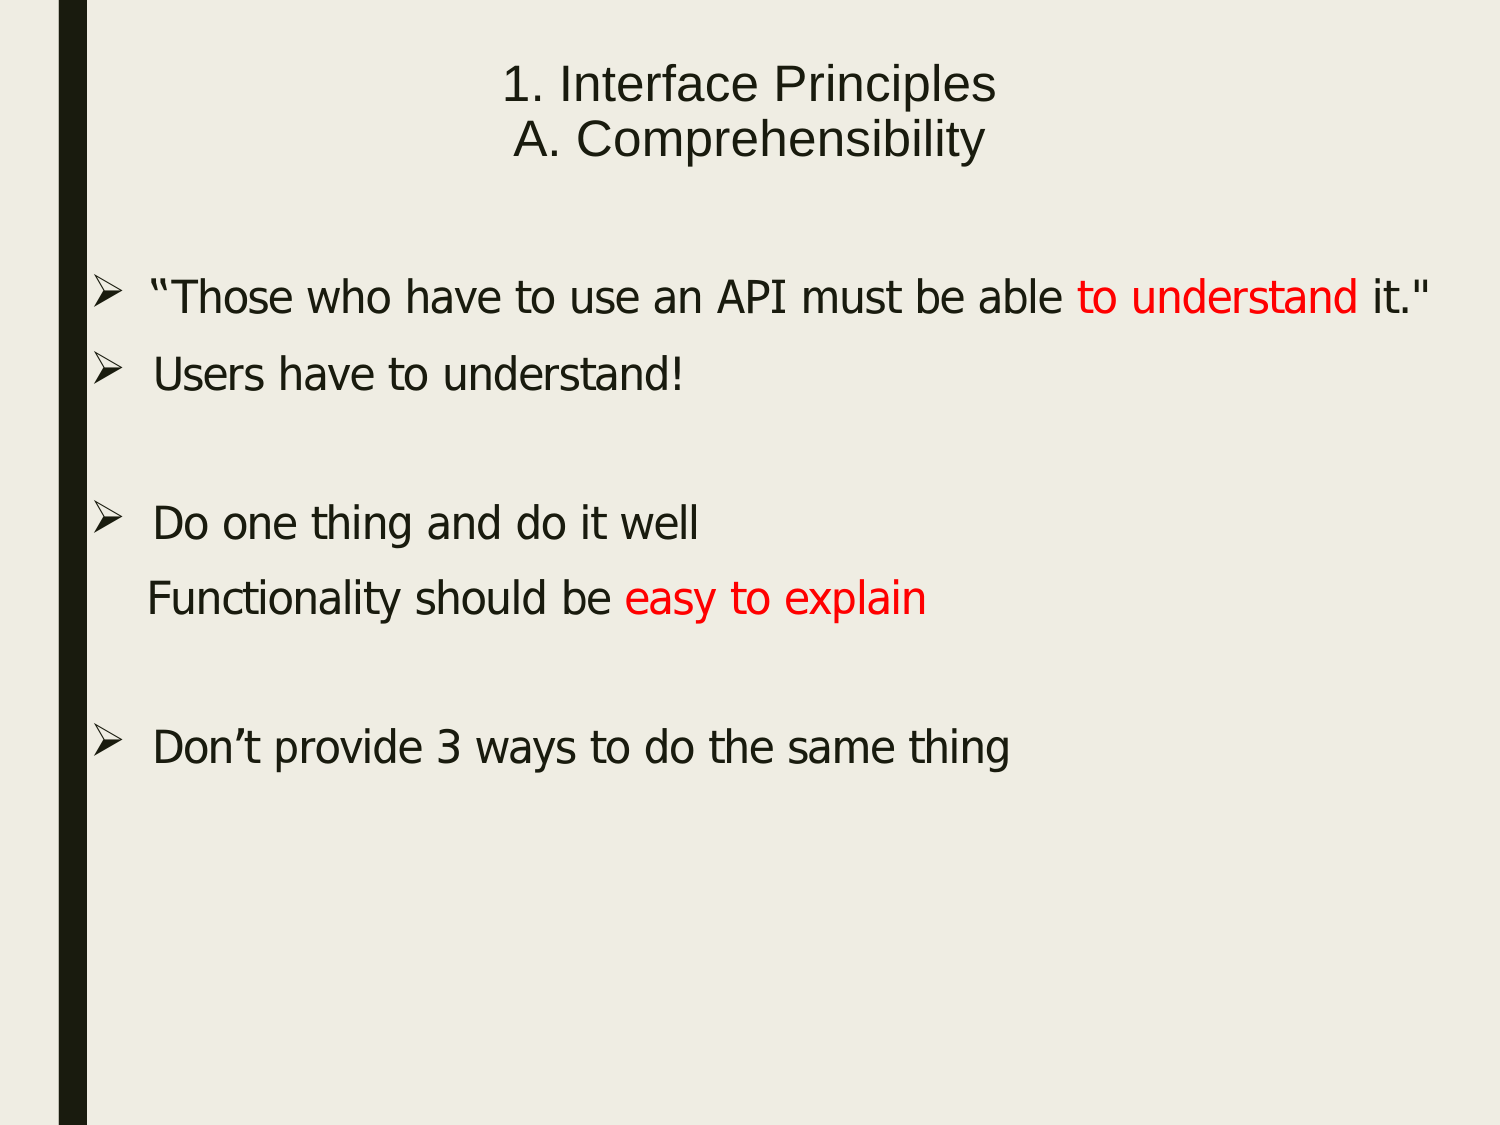

# 1. Interface Principles A. Comprehensibility
“Those who have to use an API must be able to understand it."
Users have to understand!

Do one thing and do it well
    Functionality should be easy to explain

Don’t provide 3 ways to do the same thing